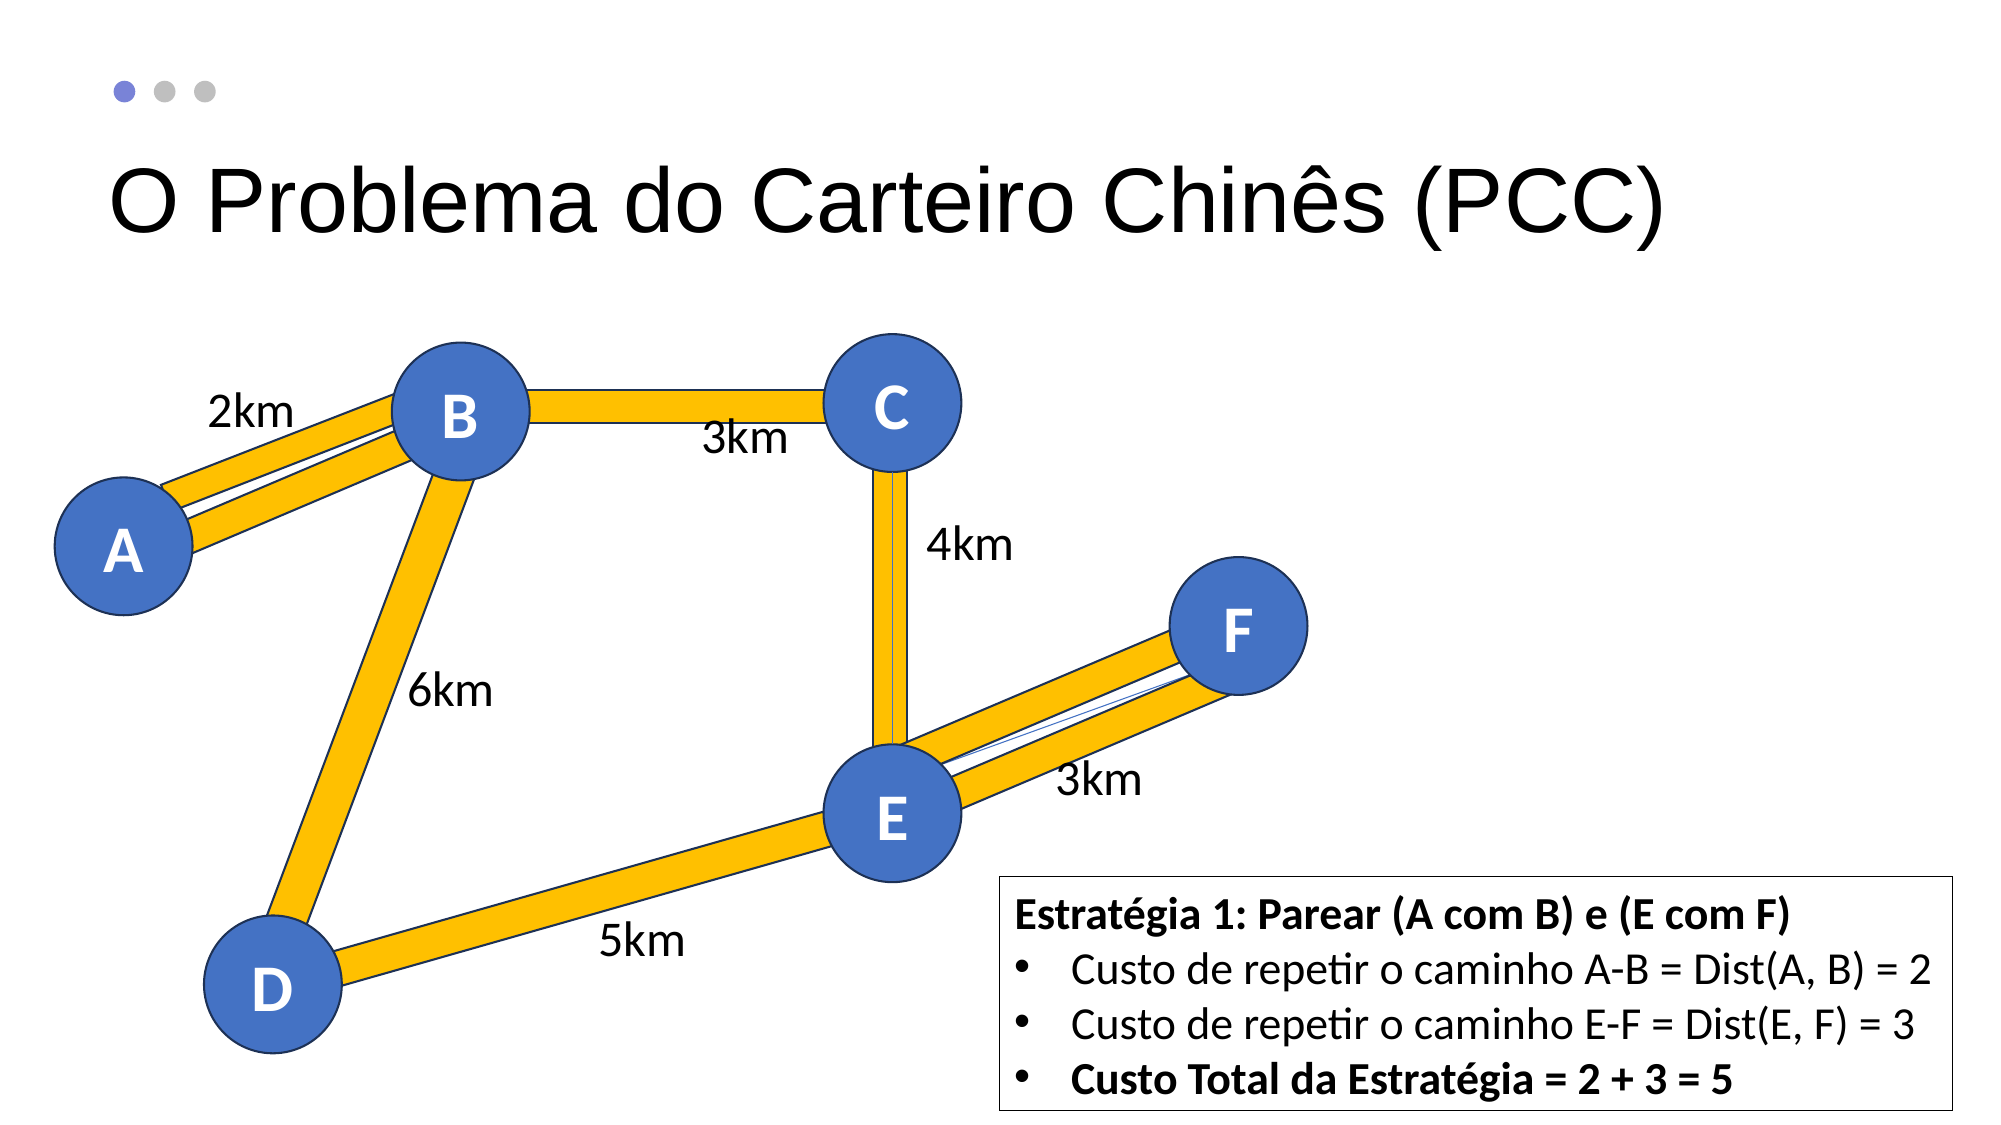

# O Problema do Carteiro Chinês (PCC)
C
B
2km

3km

A
4km
F

6km

3km
E
Estratégia 1: Parear (A com B) e (E com F)
Custo de repetir o caminho A-B = Dist(A, B) = 2
Custo de repetir o caminho E-F = Dist(E, F) = 3
Custo Total da Estratégia = 2 + 3 = 5

5km
D